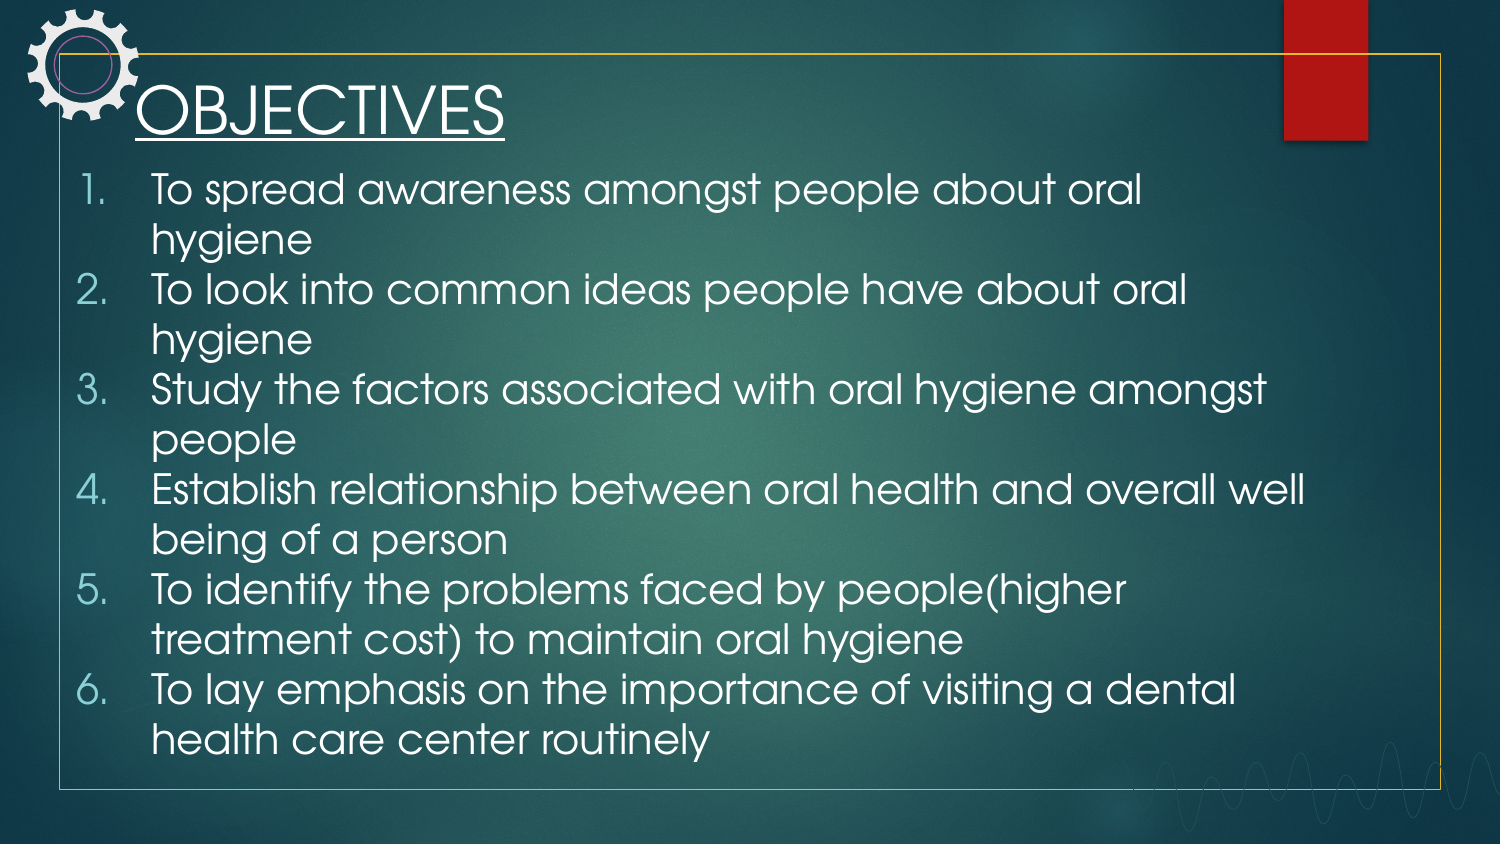

# OBJECTIVES
To spread awareness amongst people about oral hygiene
To look into common ideas people have about oral hygiene
Study the factors associated with oral hygiene amongst people
Establish relationship between oral health and overall well being of a person
To identify the problems faced by people(higher treatment cost) to maintain oral hygiene
To lay emphasis on the importance of visiting a dental health care center routinely